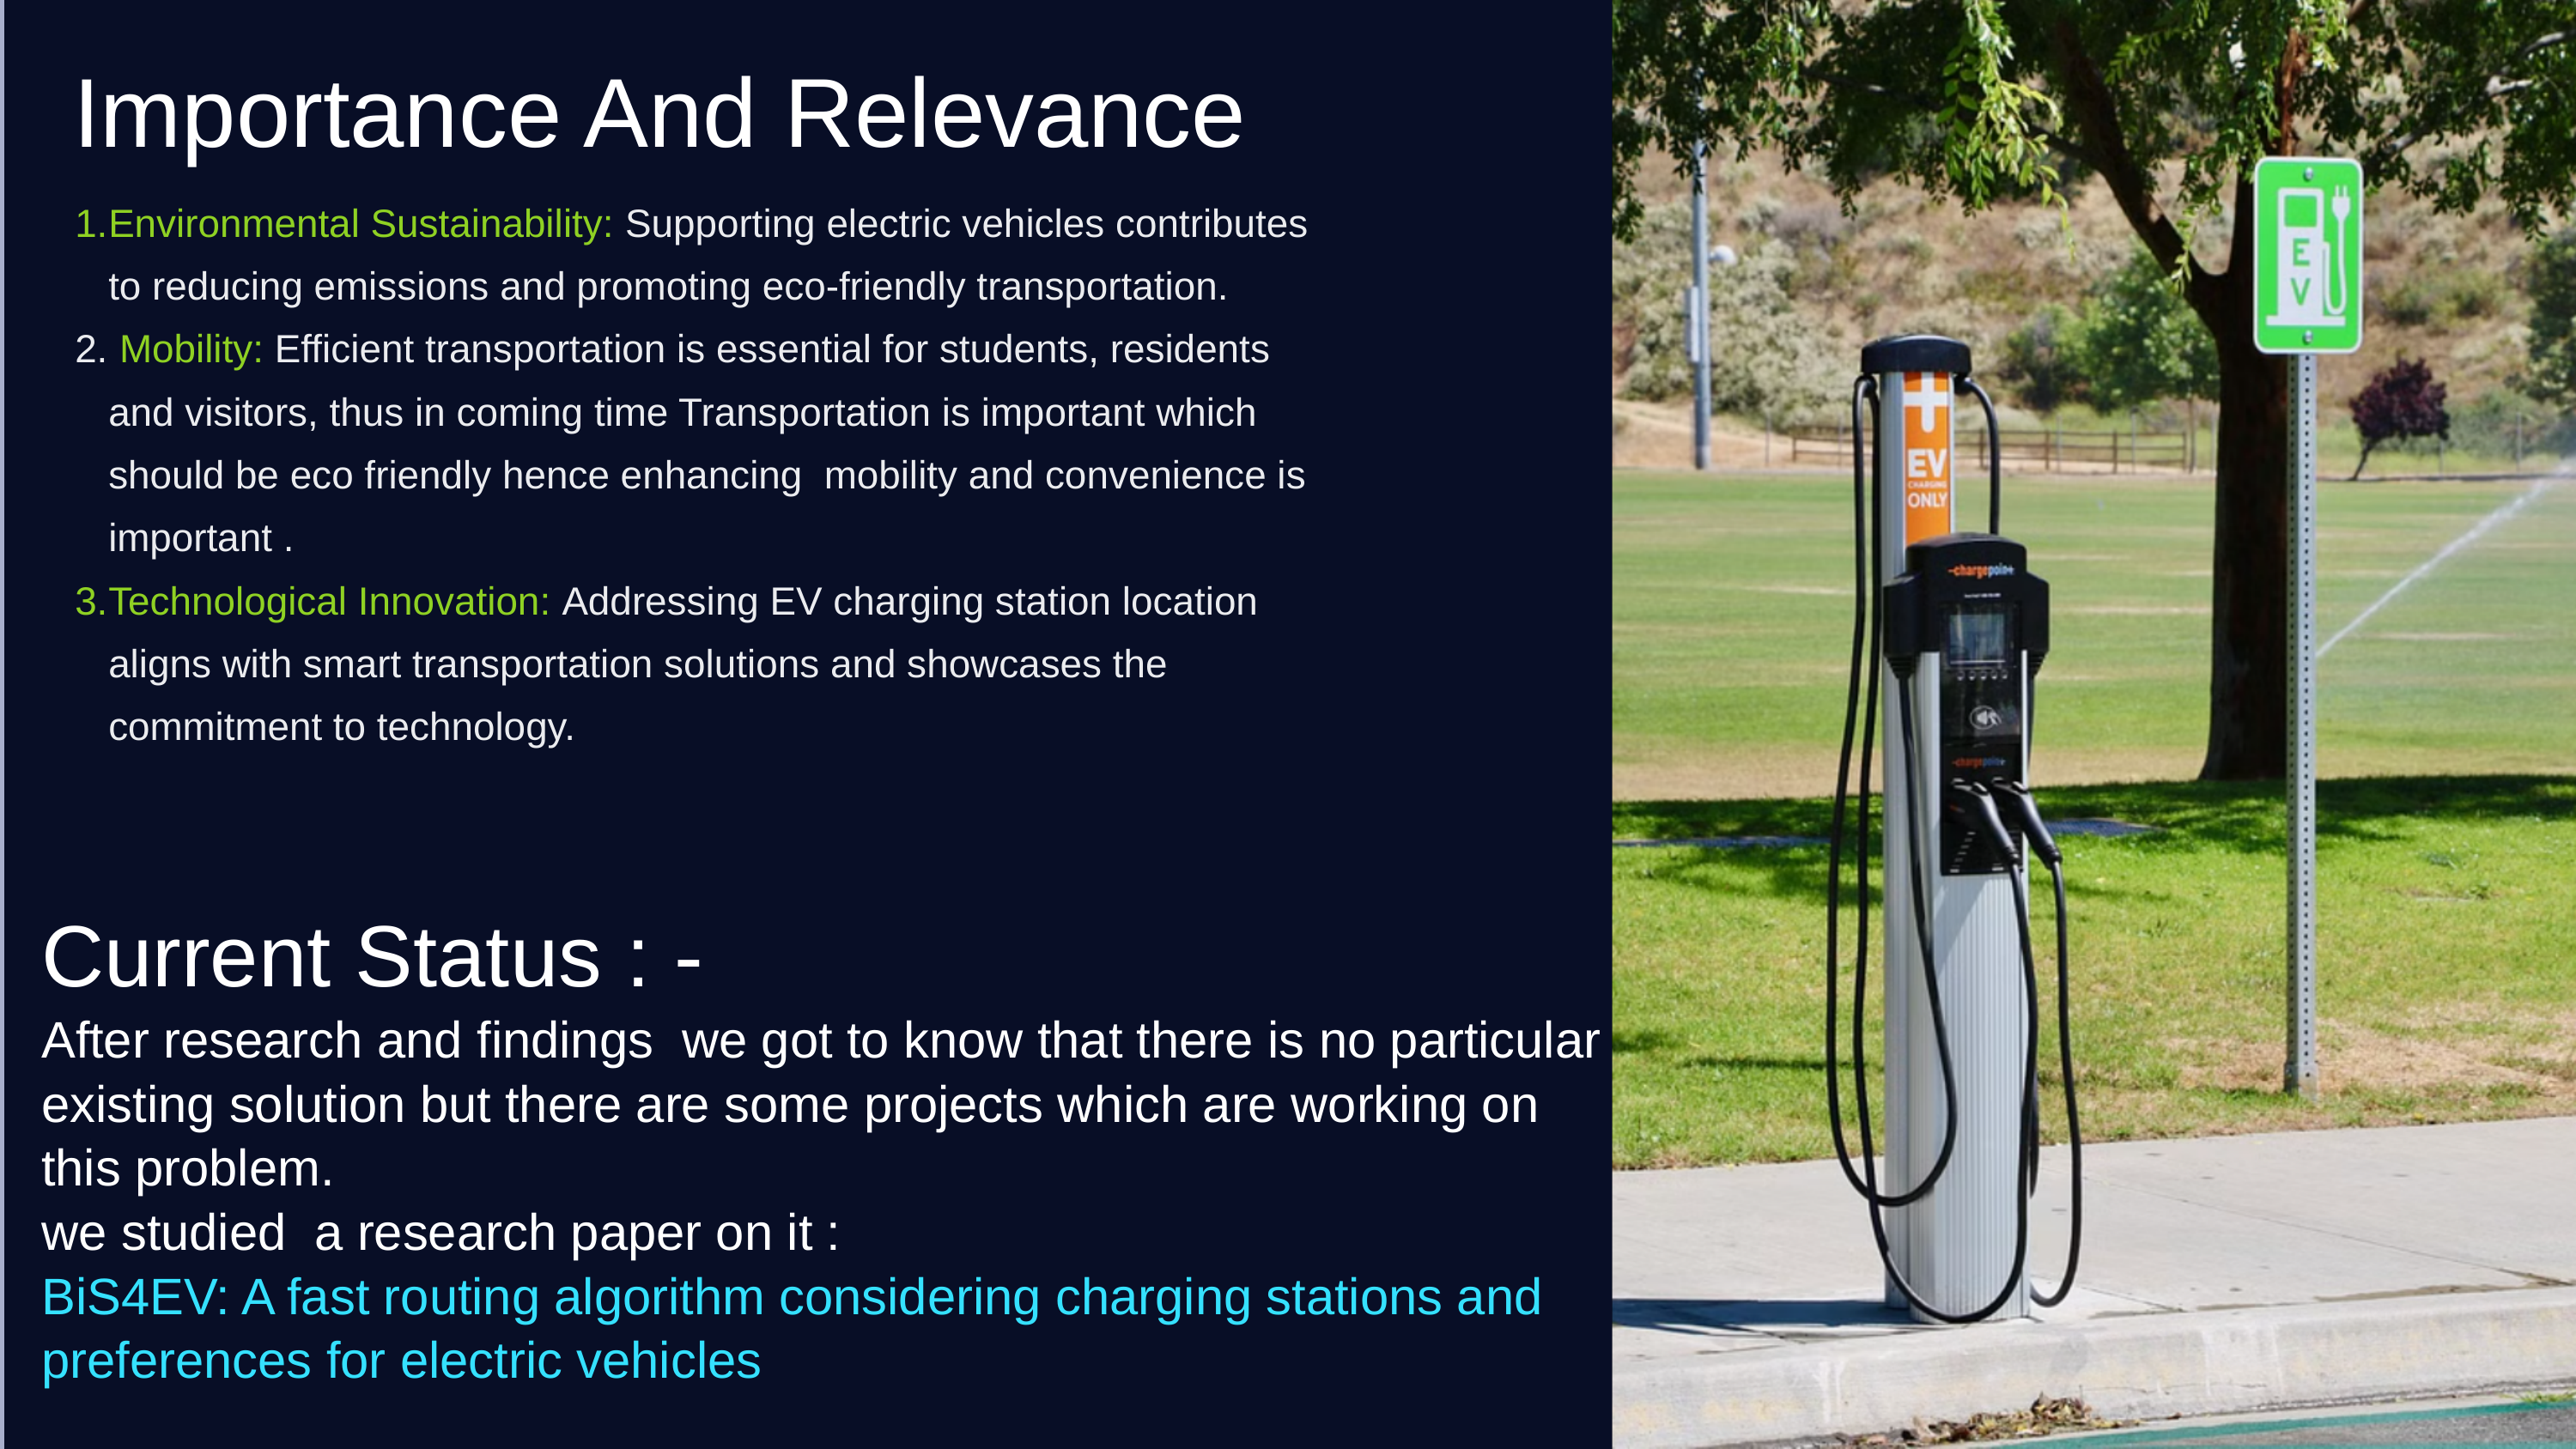

Importance And Relevance
Environmental Sustainability: Supporting electric vehicles contributes to reducing emissions and promoting eco-friendly transportation.
 Mobility: Efficient transportation is essential for students, residents and visitors, thus in coming time Transportation is important which should be eco friendly hence enhancing  mobility and convenience is important .
Technological Innovation: Addressing EV charging station location aligns with smart transportation solutions and showcases the commitment to technology.

Current Status : -
After research and findings  we got to know that there is no particular existing solution but there are some projects which are working on this problem.
we studied  a research paper on it :
BiS4EV: A fast routing algorithm considering charging stations and preferences for electric vehicles